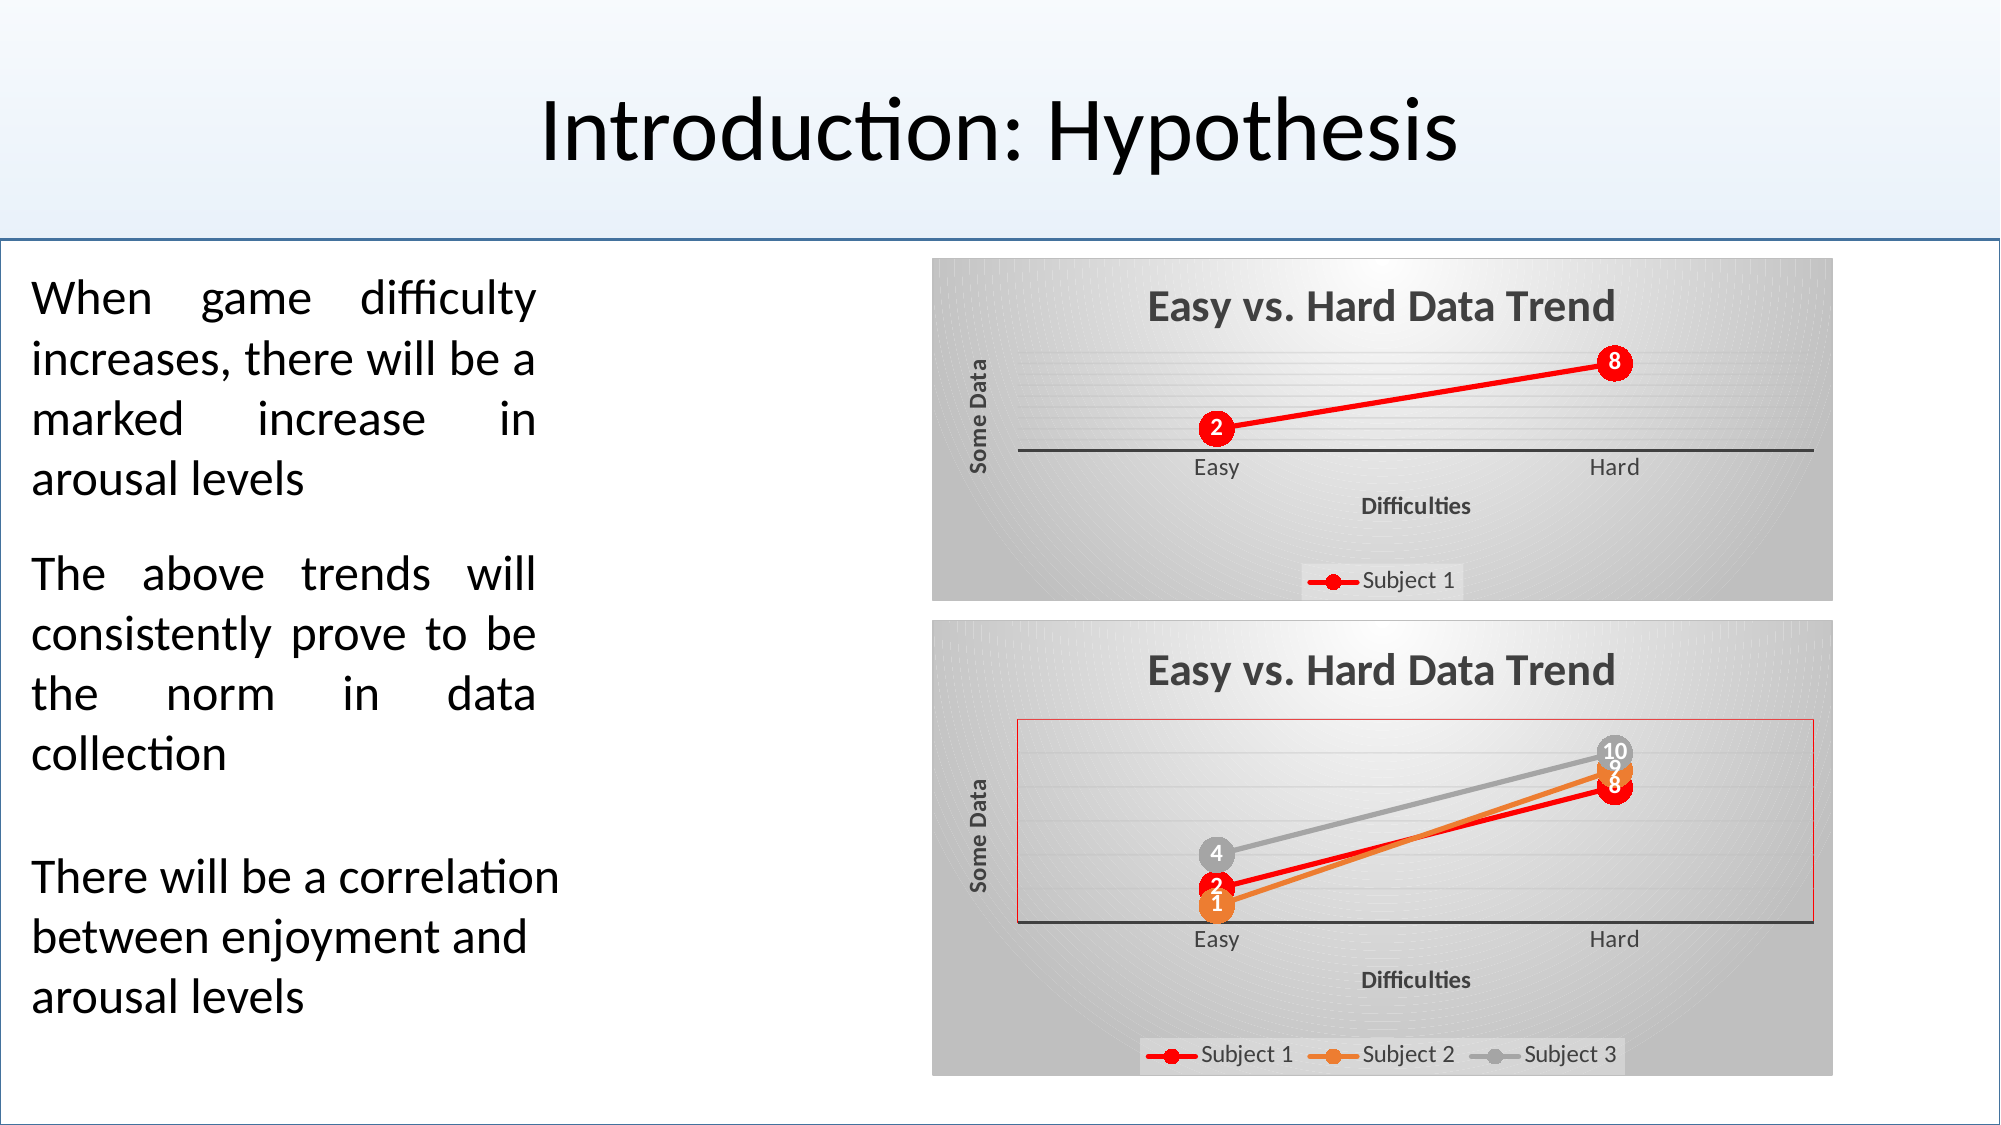

# Introduction: Hypothesis

When game difficulty increases, there will be a marked increase in arousal levels

### Chart: Easy vs. Hard Data Trend

| Category | Subject 1 |
|---|---|
| Easy | 2.0 |
| Hard | 8.0 |
The above trends will consistently prove to be the norm in data collection

### Chart: Easy vs. Hard Data Trend

| Category | Subject 1 | Subject 2 | Subject 3 |
|---|---|---|---|
| Easy | 2.0 | 1.0 | 4.0 |
| Hard | 8.0 | 9.0 | 10.0 |
There will be a correlation between enjoyment and arousal levels